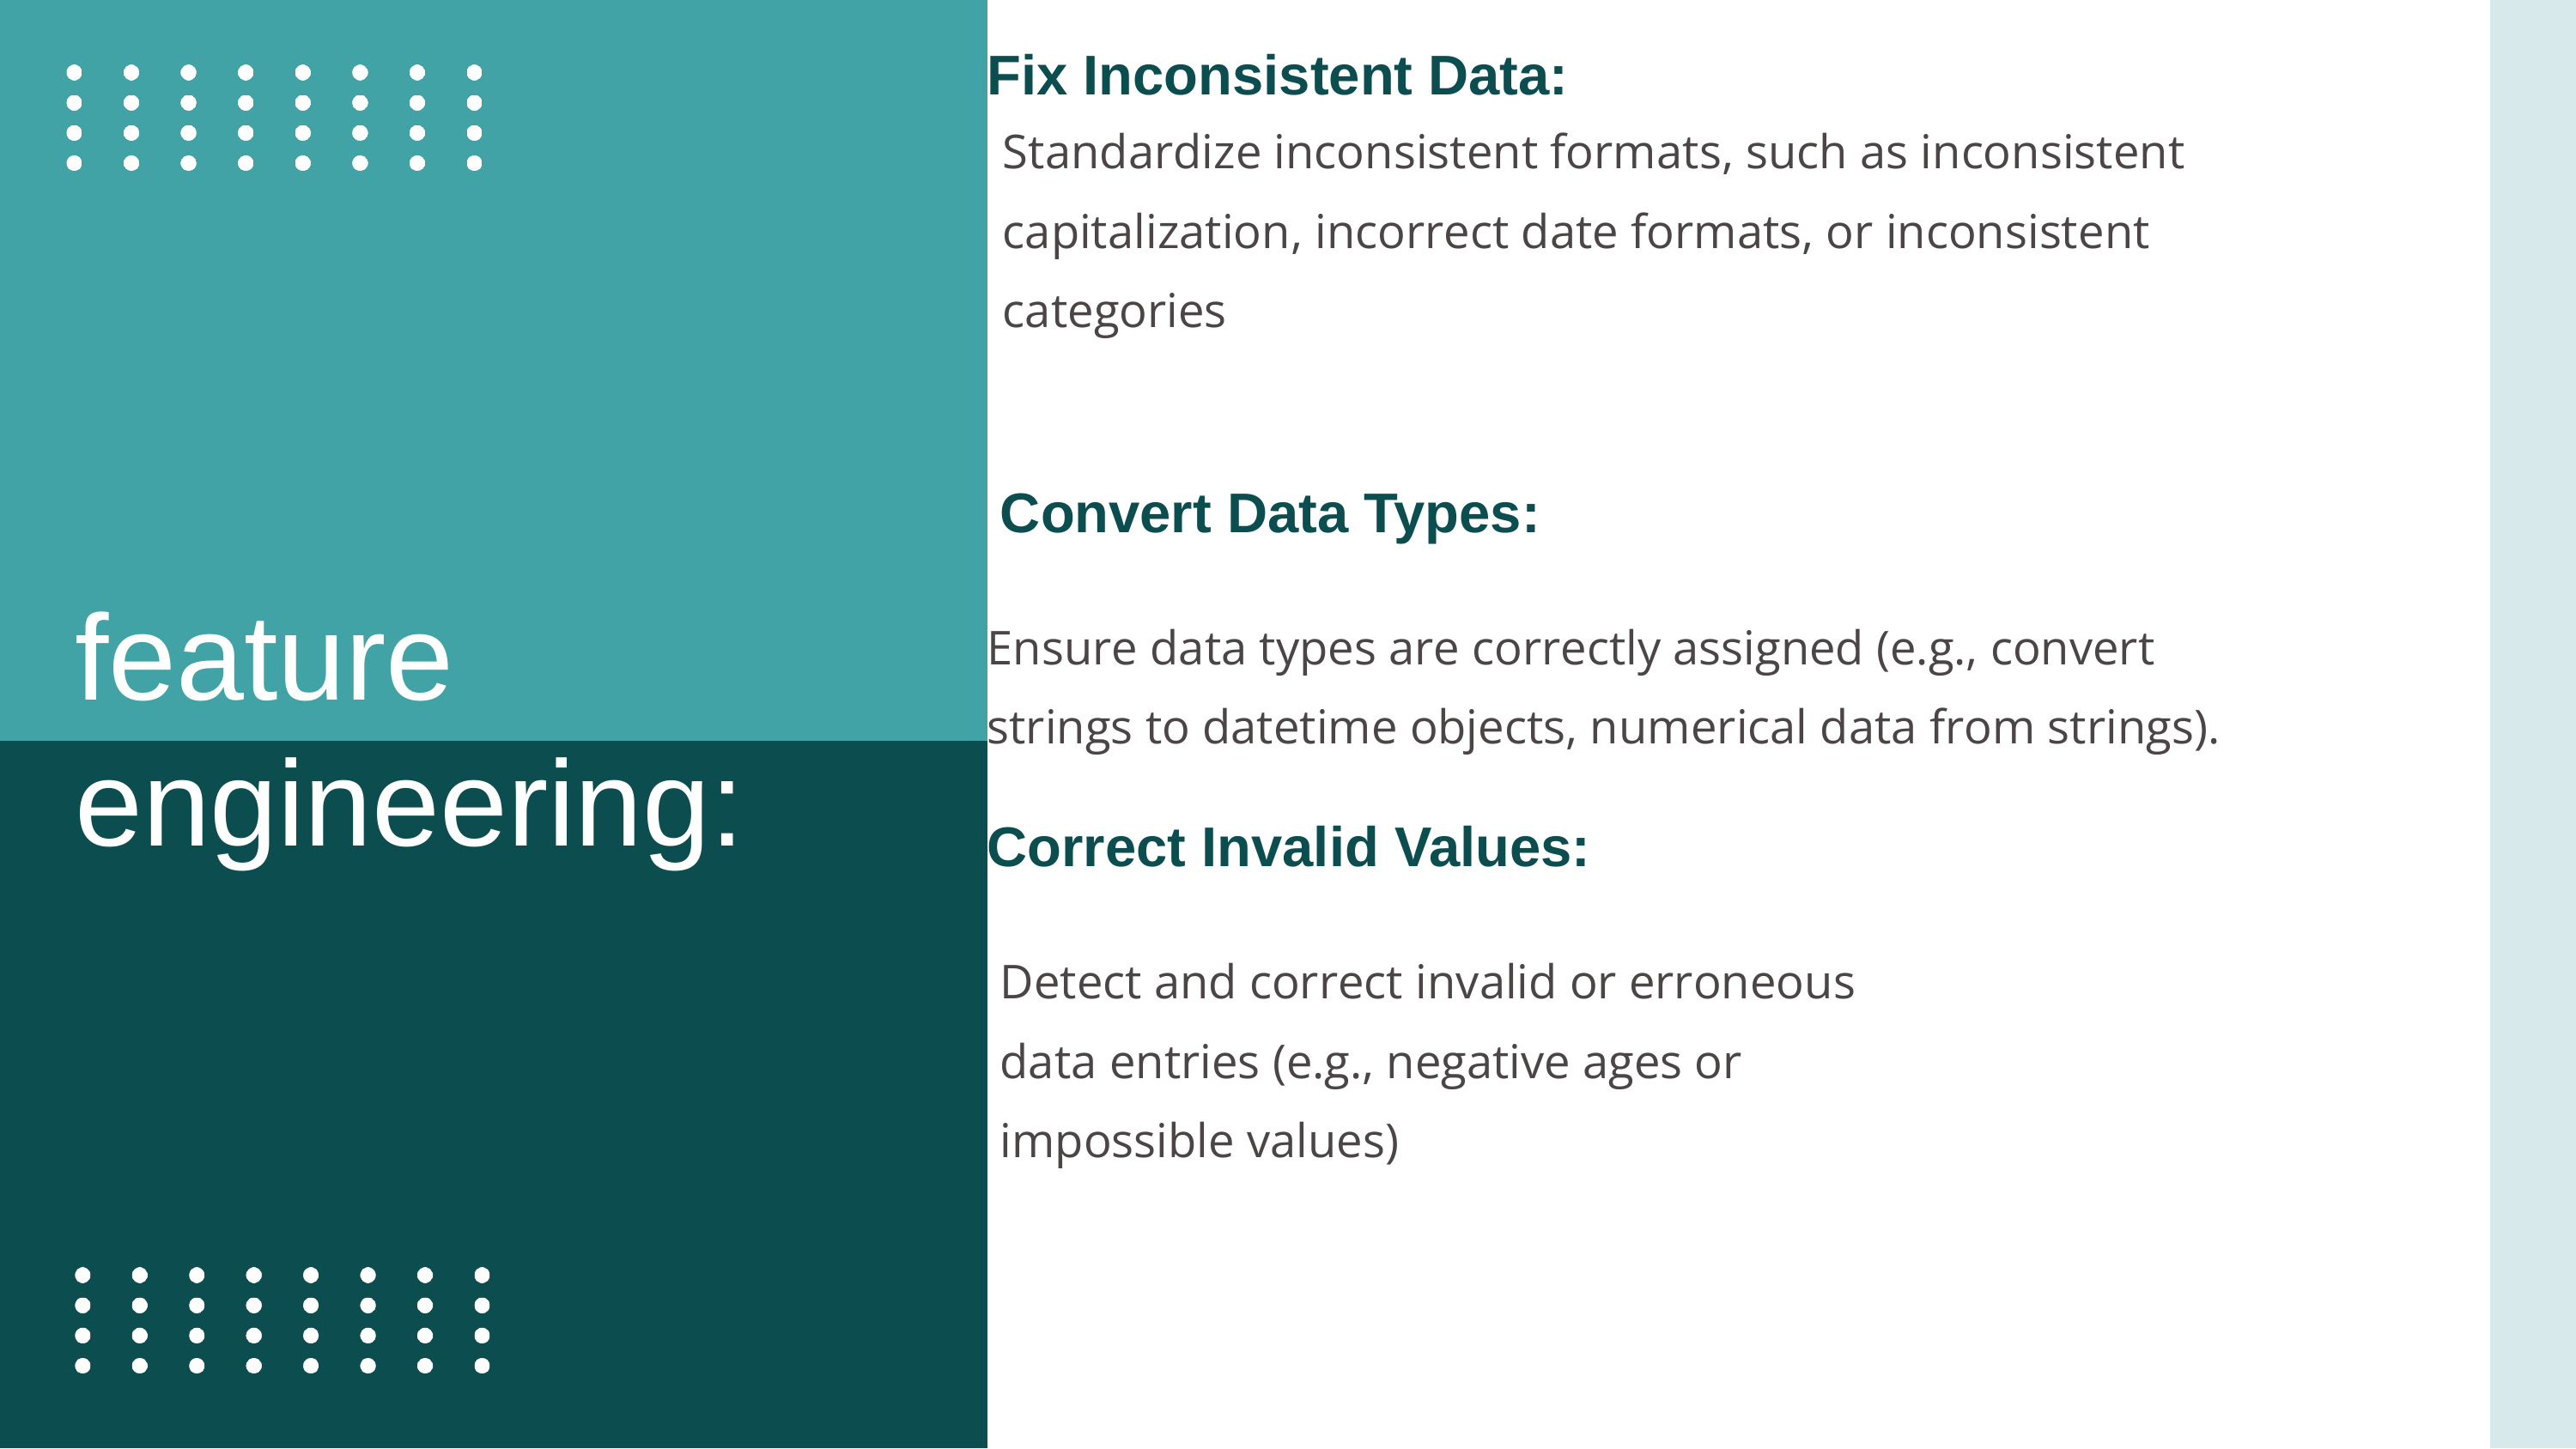

Fix Inconsistent Data:

Standardize inconsistent formats, such as inconsistent capitalization, incorrect date formats, or inconsistent categories
Convert Data Types:
feature engineering:
Ensure data types are correctly assigned (e.g., convert strings to datetime objects, numerical data from strings).

Correct Invalid Values:
Detect and correct invalid or erroneous data entries (e.g., negative ages or impossible values)